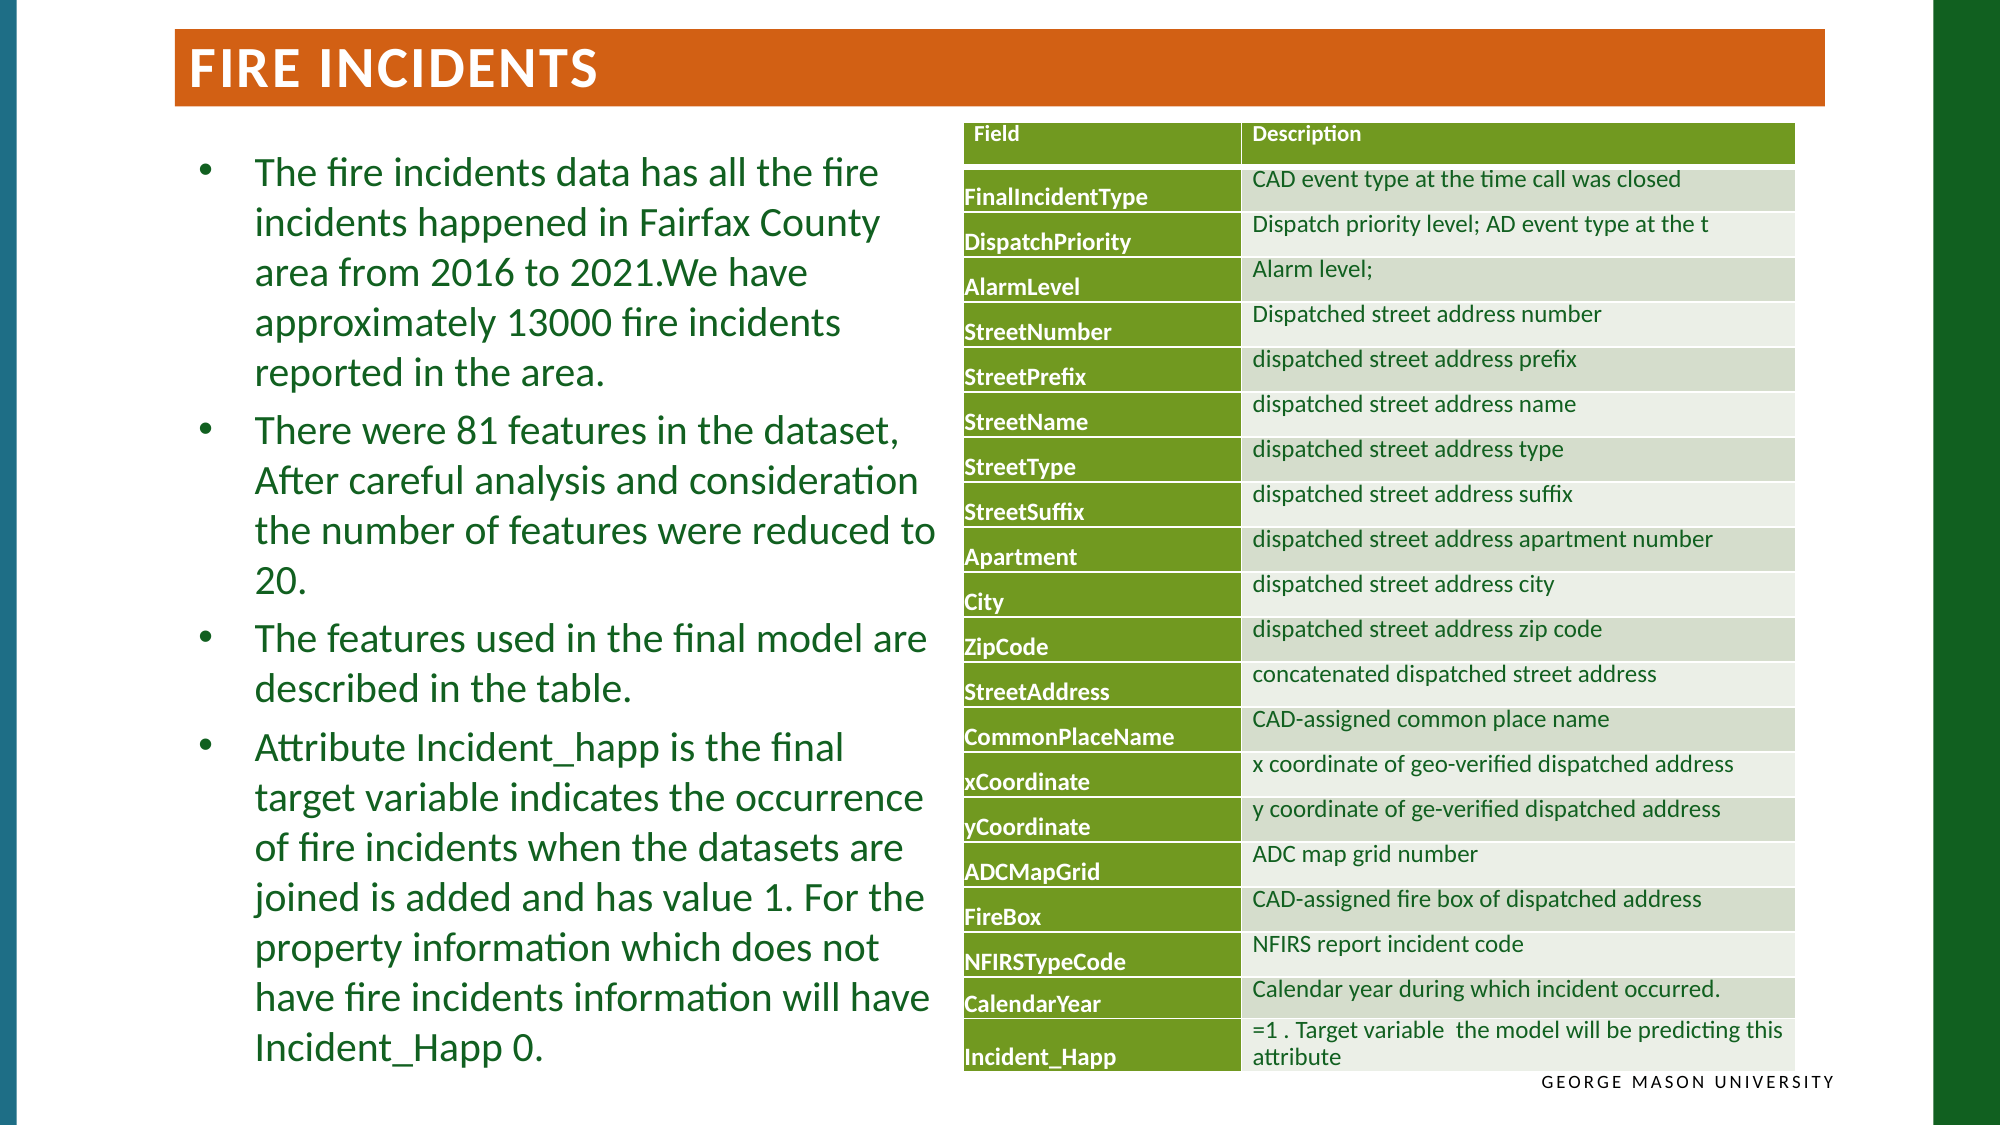

FIRE INCIDENTS
| Field | Description |
| --- | --- |
| FinalIncidentType | CAD event type at the time call was closed |
| DispatchPriority | Dispatch priority level; AD event type at the t |
| AlarmLevel | Alarm level; |
| StreetNumber | Dispatched street address number |
| StreetPrefix | dispatched street address prefix |
| StreetName | dispatched street address name |
| StreetType | dispatched street address type |
| StreetSuffix | dispatched street address suffix |
| Apartment | dispatched street address apartment number |
| City | dispatched street address city |
| ZipCode | dispatched street address zip code |
| StreetAddress | concatenated dispatched street address |
| CommonPlaceName | CAD-assigned common place name |
| xCoordinate | x coordinate of geo-verified dispatched address |
| yCoordinate | y coordinate of ge-verified dispatched address |
| ADCMapGrid | ADC map grid number |
| FireBox | CAD-assigned fire box of dispatched address |
| NFIRSTypeCode | NFIRS report incident code |
| CalendarYear | Calendar year during which incident occurred. |
| Incident\_Happ | =1 . Target variable the model will be predicting this attribute |
The fire incidents data has all the fire incidents happened in Fairfax County area from 2016 to 2021.We have approximately 13000 fire incidents reported in the area.
There were 81 features in the dataset, After careful analysis and consideration the number of features were reduced to 20.
The features used in the final model are described in the table.
Attribute Incident_happ is the final target variable indicates the occurrence of fire incidents when the datasets are joined is added and has value 1. For the property information which does not have fire incidents information will have Incident_Happ 0.